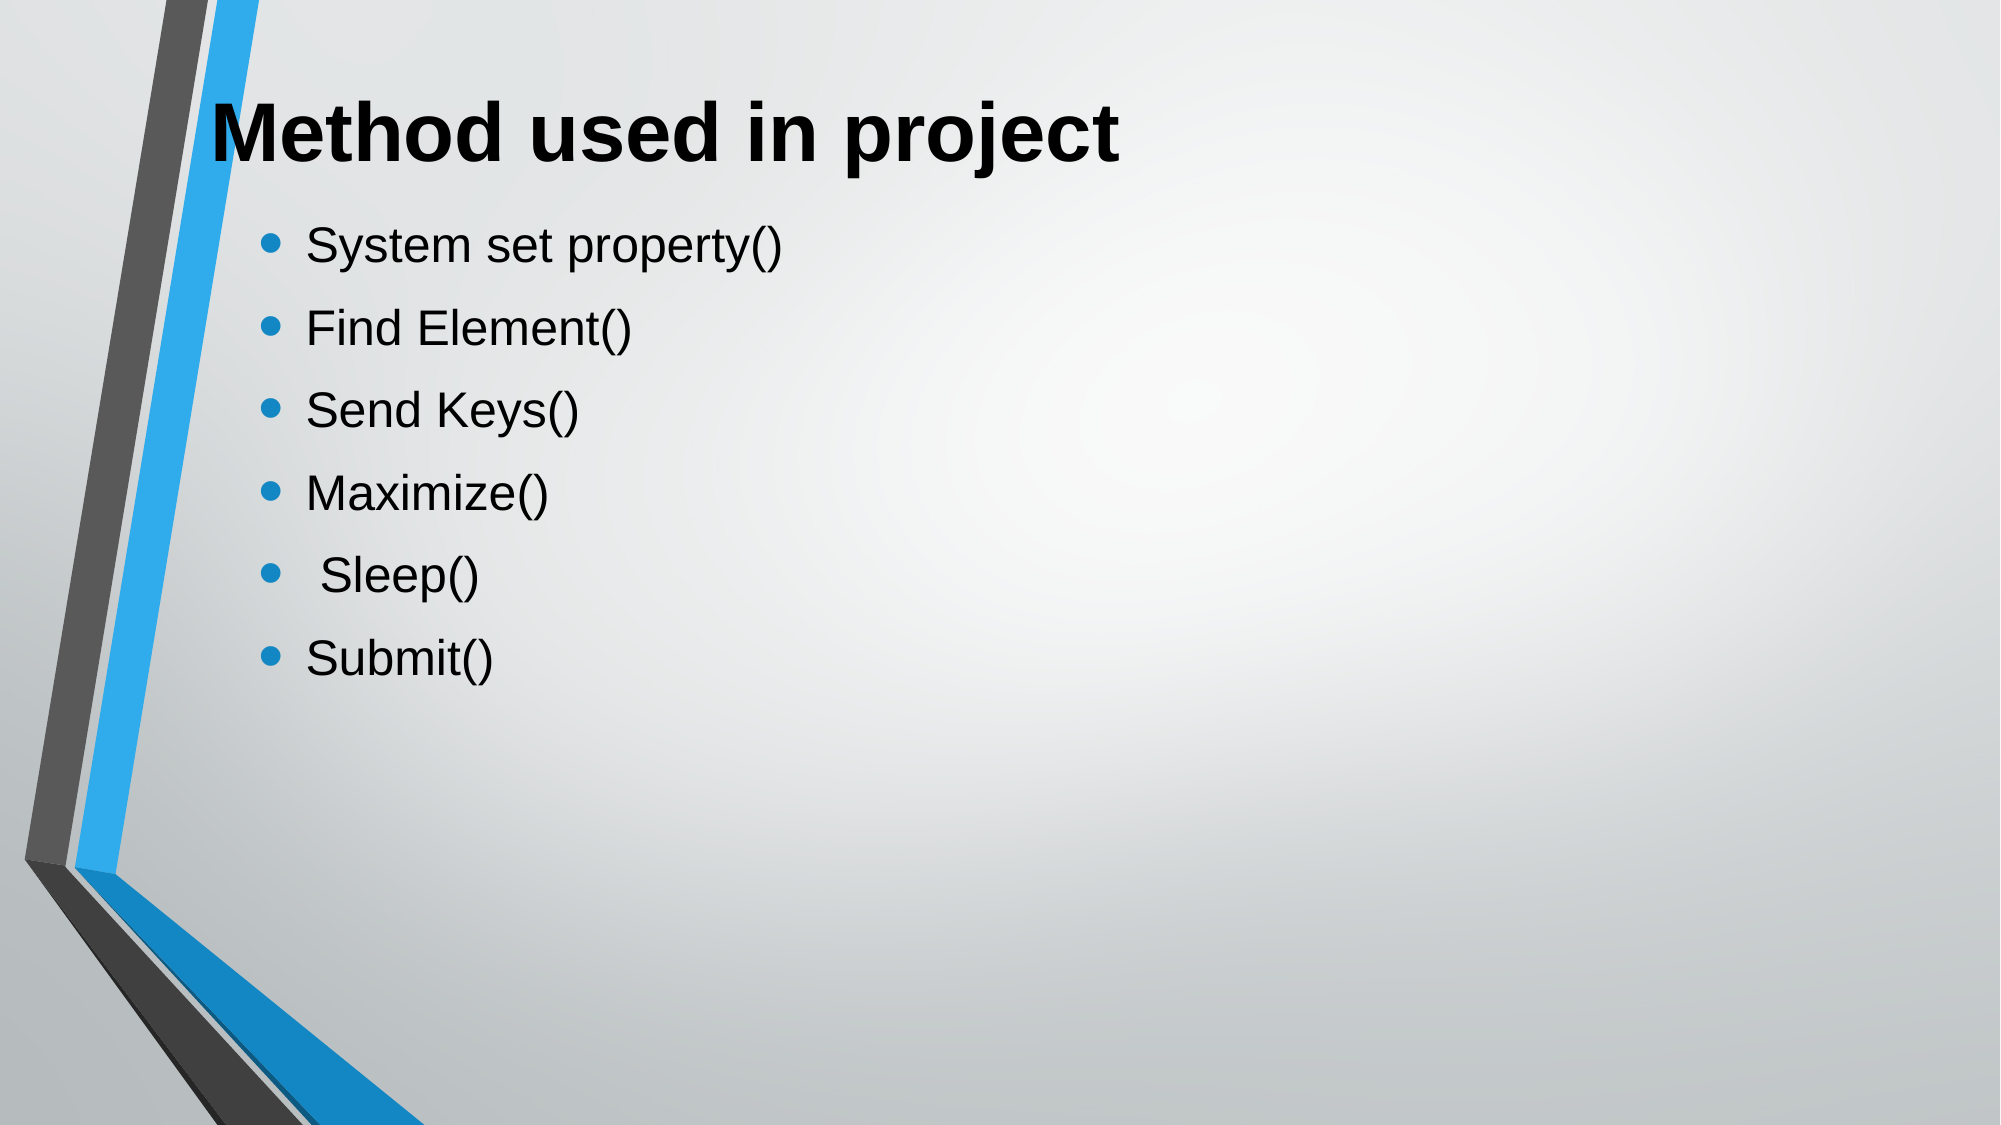

# Method used in project
System set property()
Find Element()
Send Keys()
Maximize()
 Sleep()
Submit()